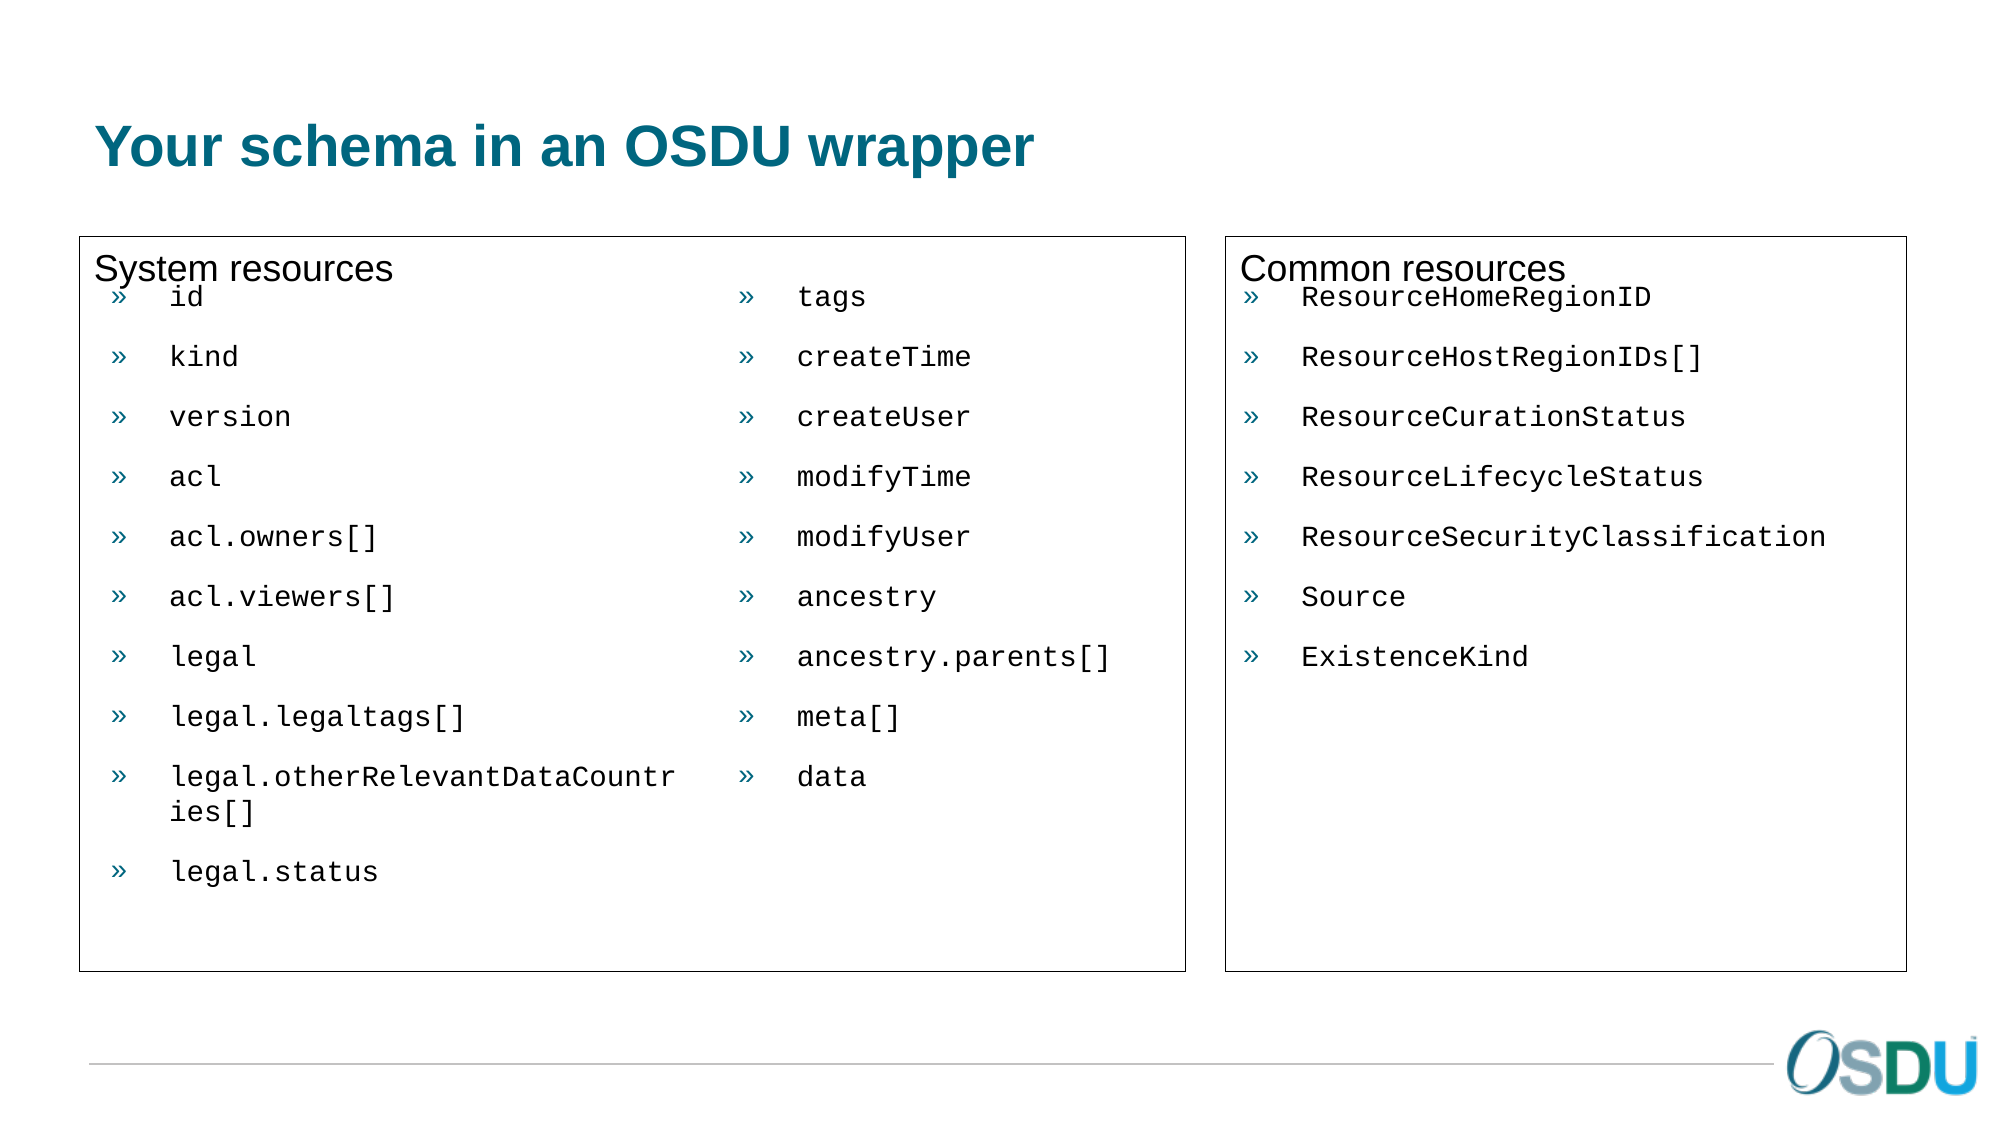

# Your schema in an OSDU wrapper
System resources

Common resources

ResourceHomeRegionID
ResourceHostRegionIDs[]
ResourceCurationStatus
ResourceLifecycleStatus
ResourceSecurityClassification
Source
ExistenceKind

id
kind
version
acl
acl.owners[]
acl.viewers[]
legal
legal.legaltags[]
legal.otherRelevantDataCountries[]
legal.status

tags
createTime
createUser
modifyTime
modifyUser
ancestry
ancestry.parents[]
meta[]
data